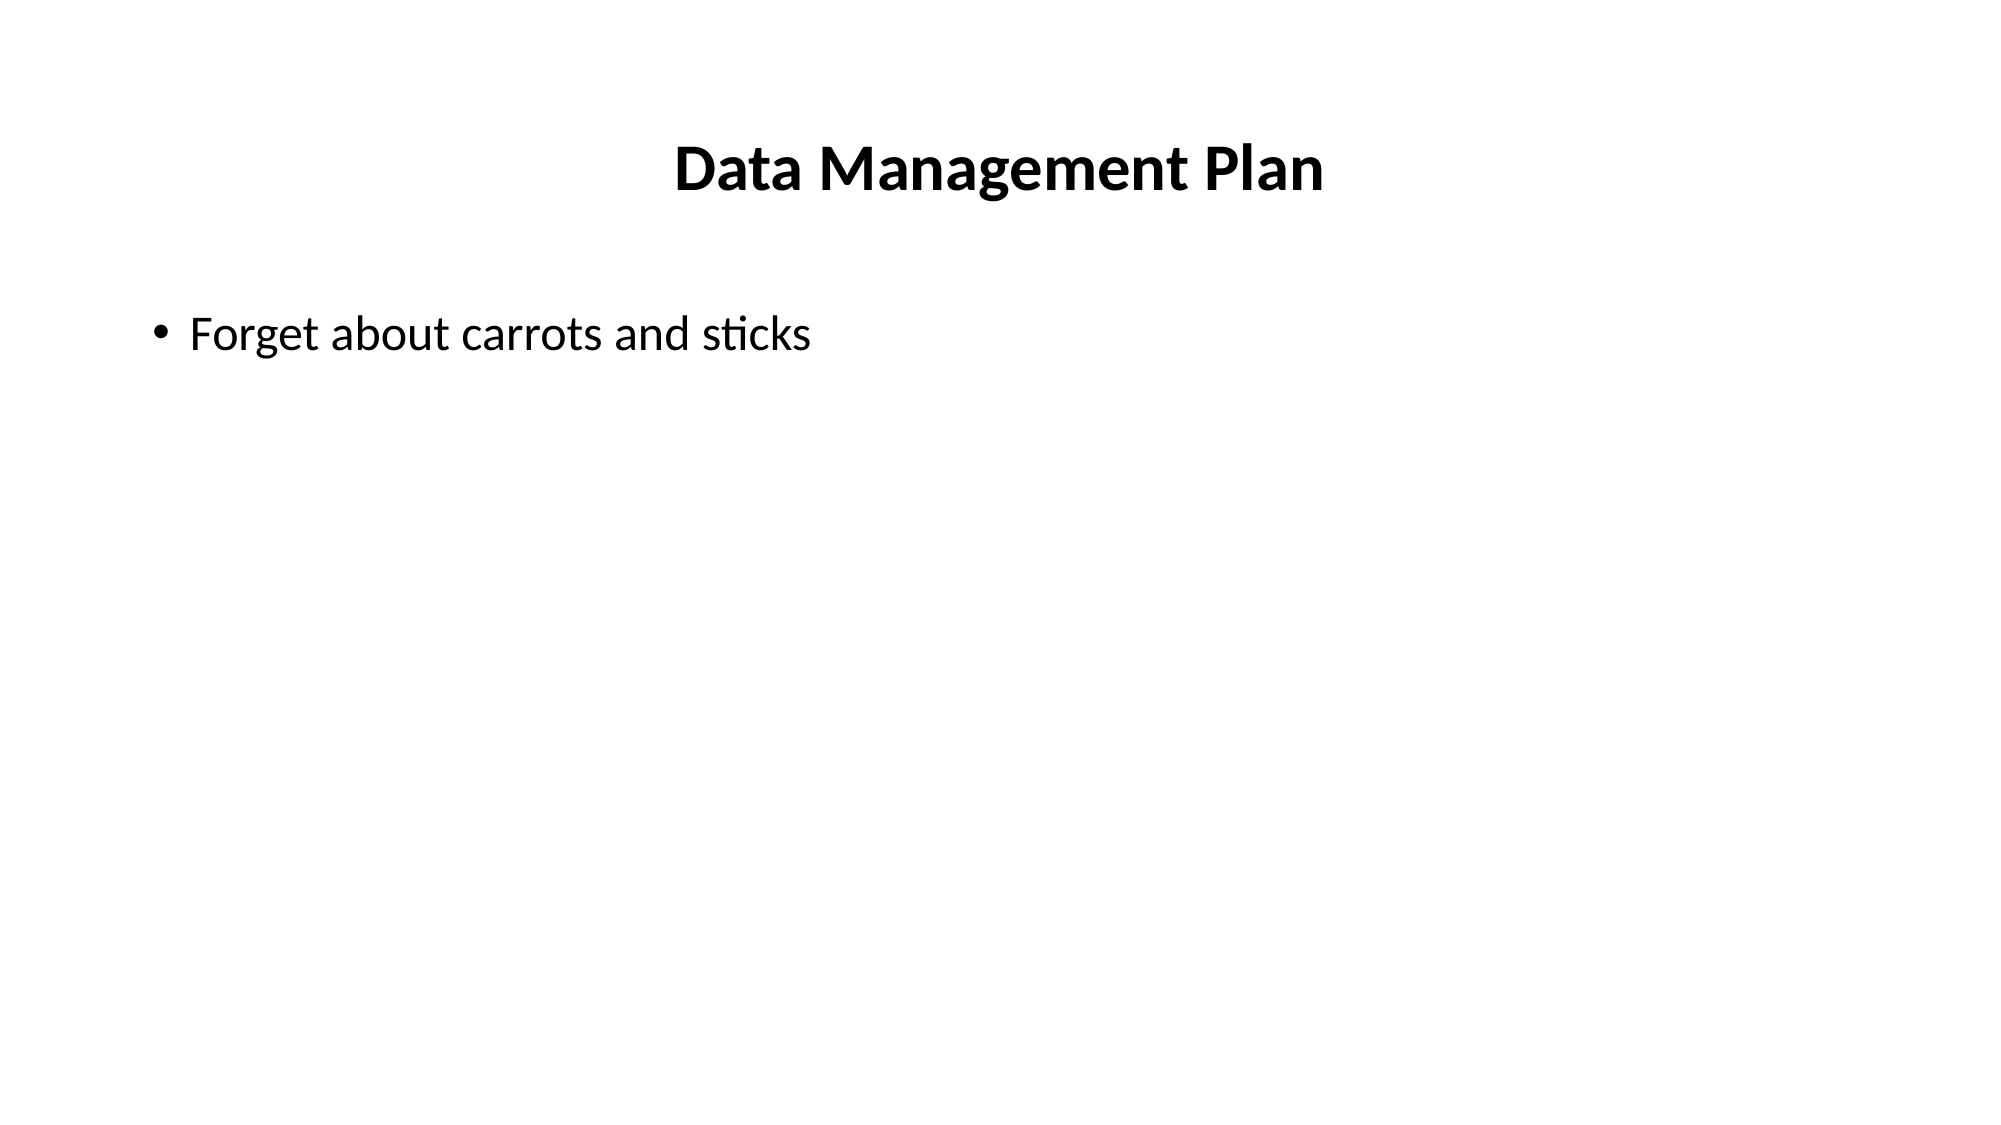

# Data Management Plan
Forget about carrots and sticks